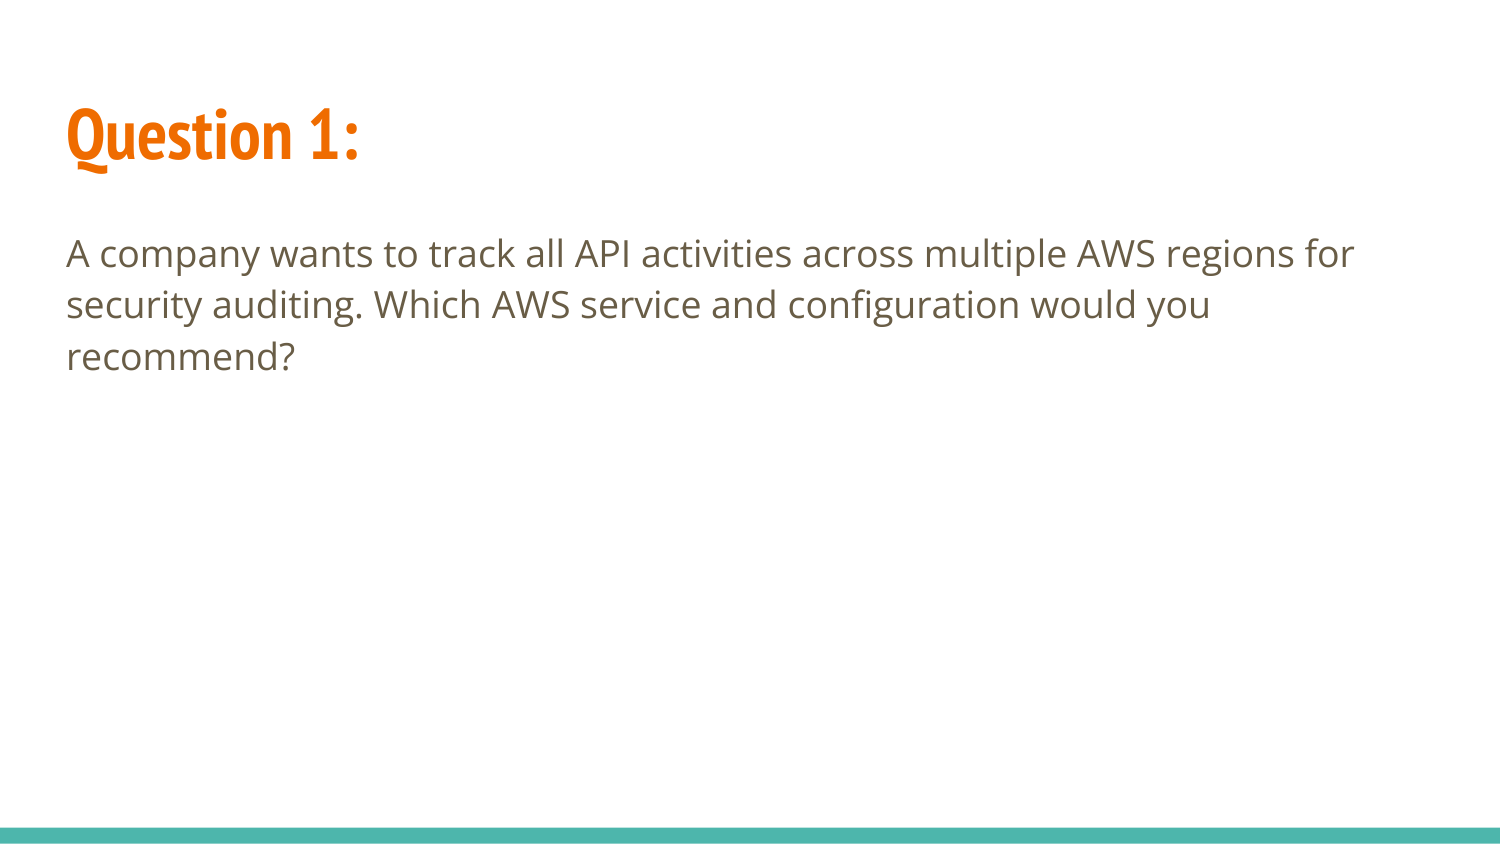

# Question 1:
A company wants to track all API activities across multiple AWS regions for security auditing. Which AWS service and configuration would you recommend?